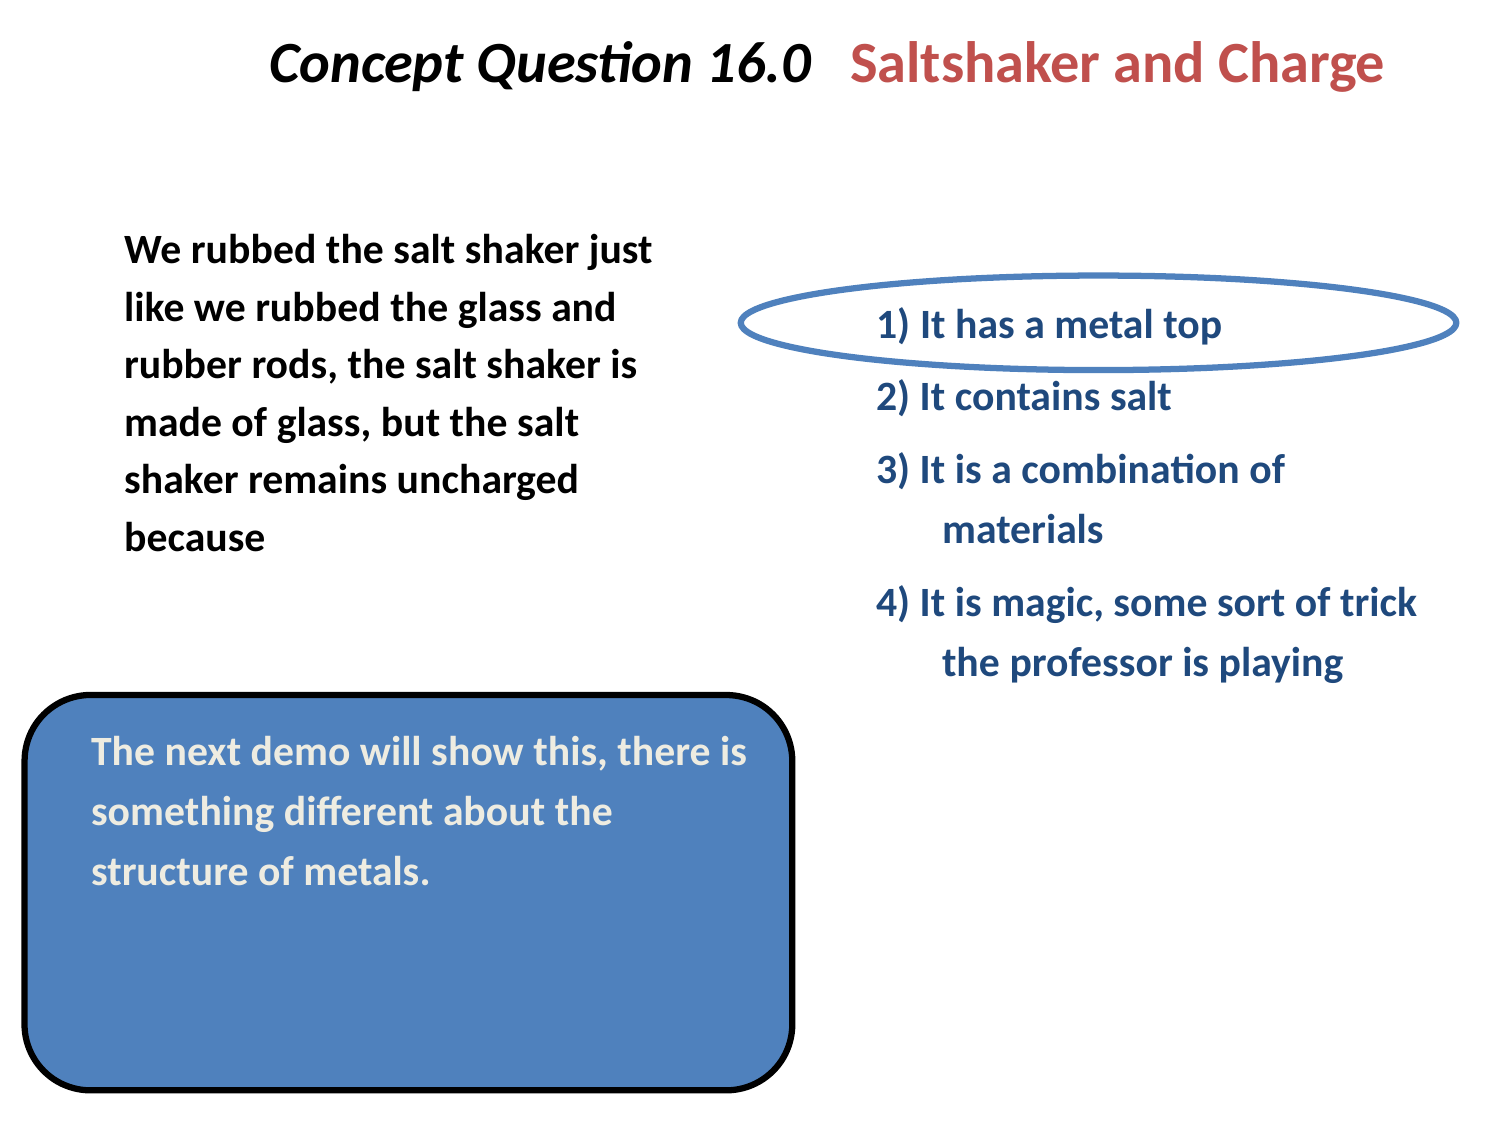

# Concept Question 16.0   Saltshaker and Charge
	We rubbed the salt shaker just like we rubbed the glass and rubber rods, the salt shaker is made of glass, but the salt shaker remains uncharged because

1) It has a metal top
2) It contains salt
3) It is a combination of materials
4) It is magic, some sort of trick the professor is playing

	The next demo will show this, there is something different about the structure of metals.